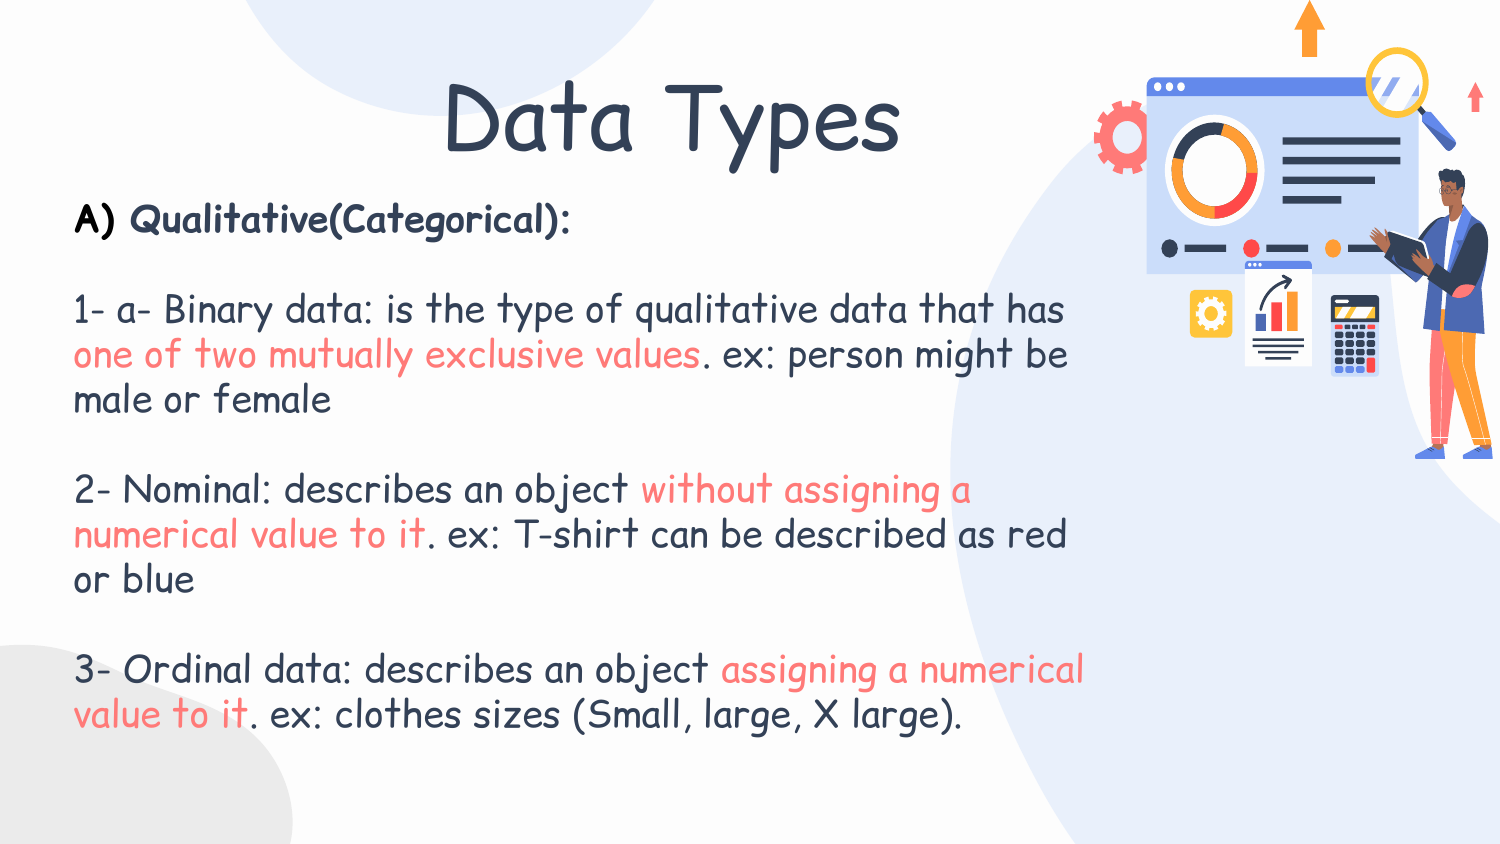

# Data Types
Qualitative(Categorical):

1- a- Binary data: is the type of qualitative data that has one of two mutually exclusive values. ex: person might be male or female

2- Nominal: describes an object without assigning a numerical value to it. ex: T-shirt can be described as red or blue

3- Ordinal data: describes an object assigning a numerical value to it. ex: clothes sizes (Small, large, X large).